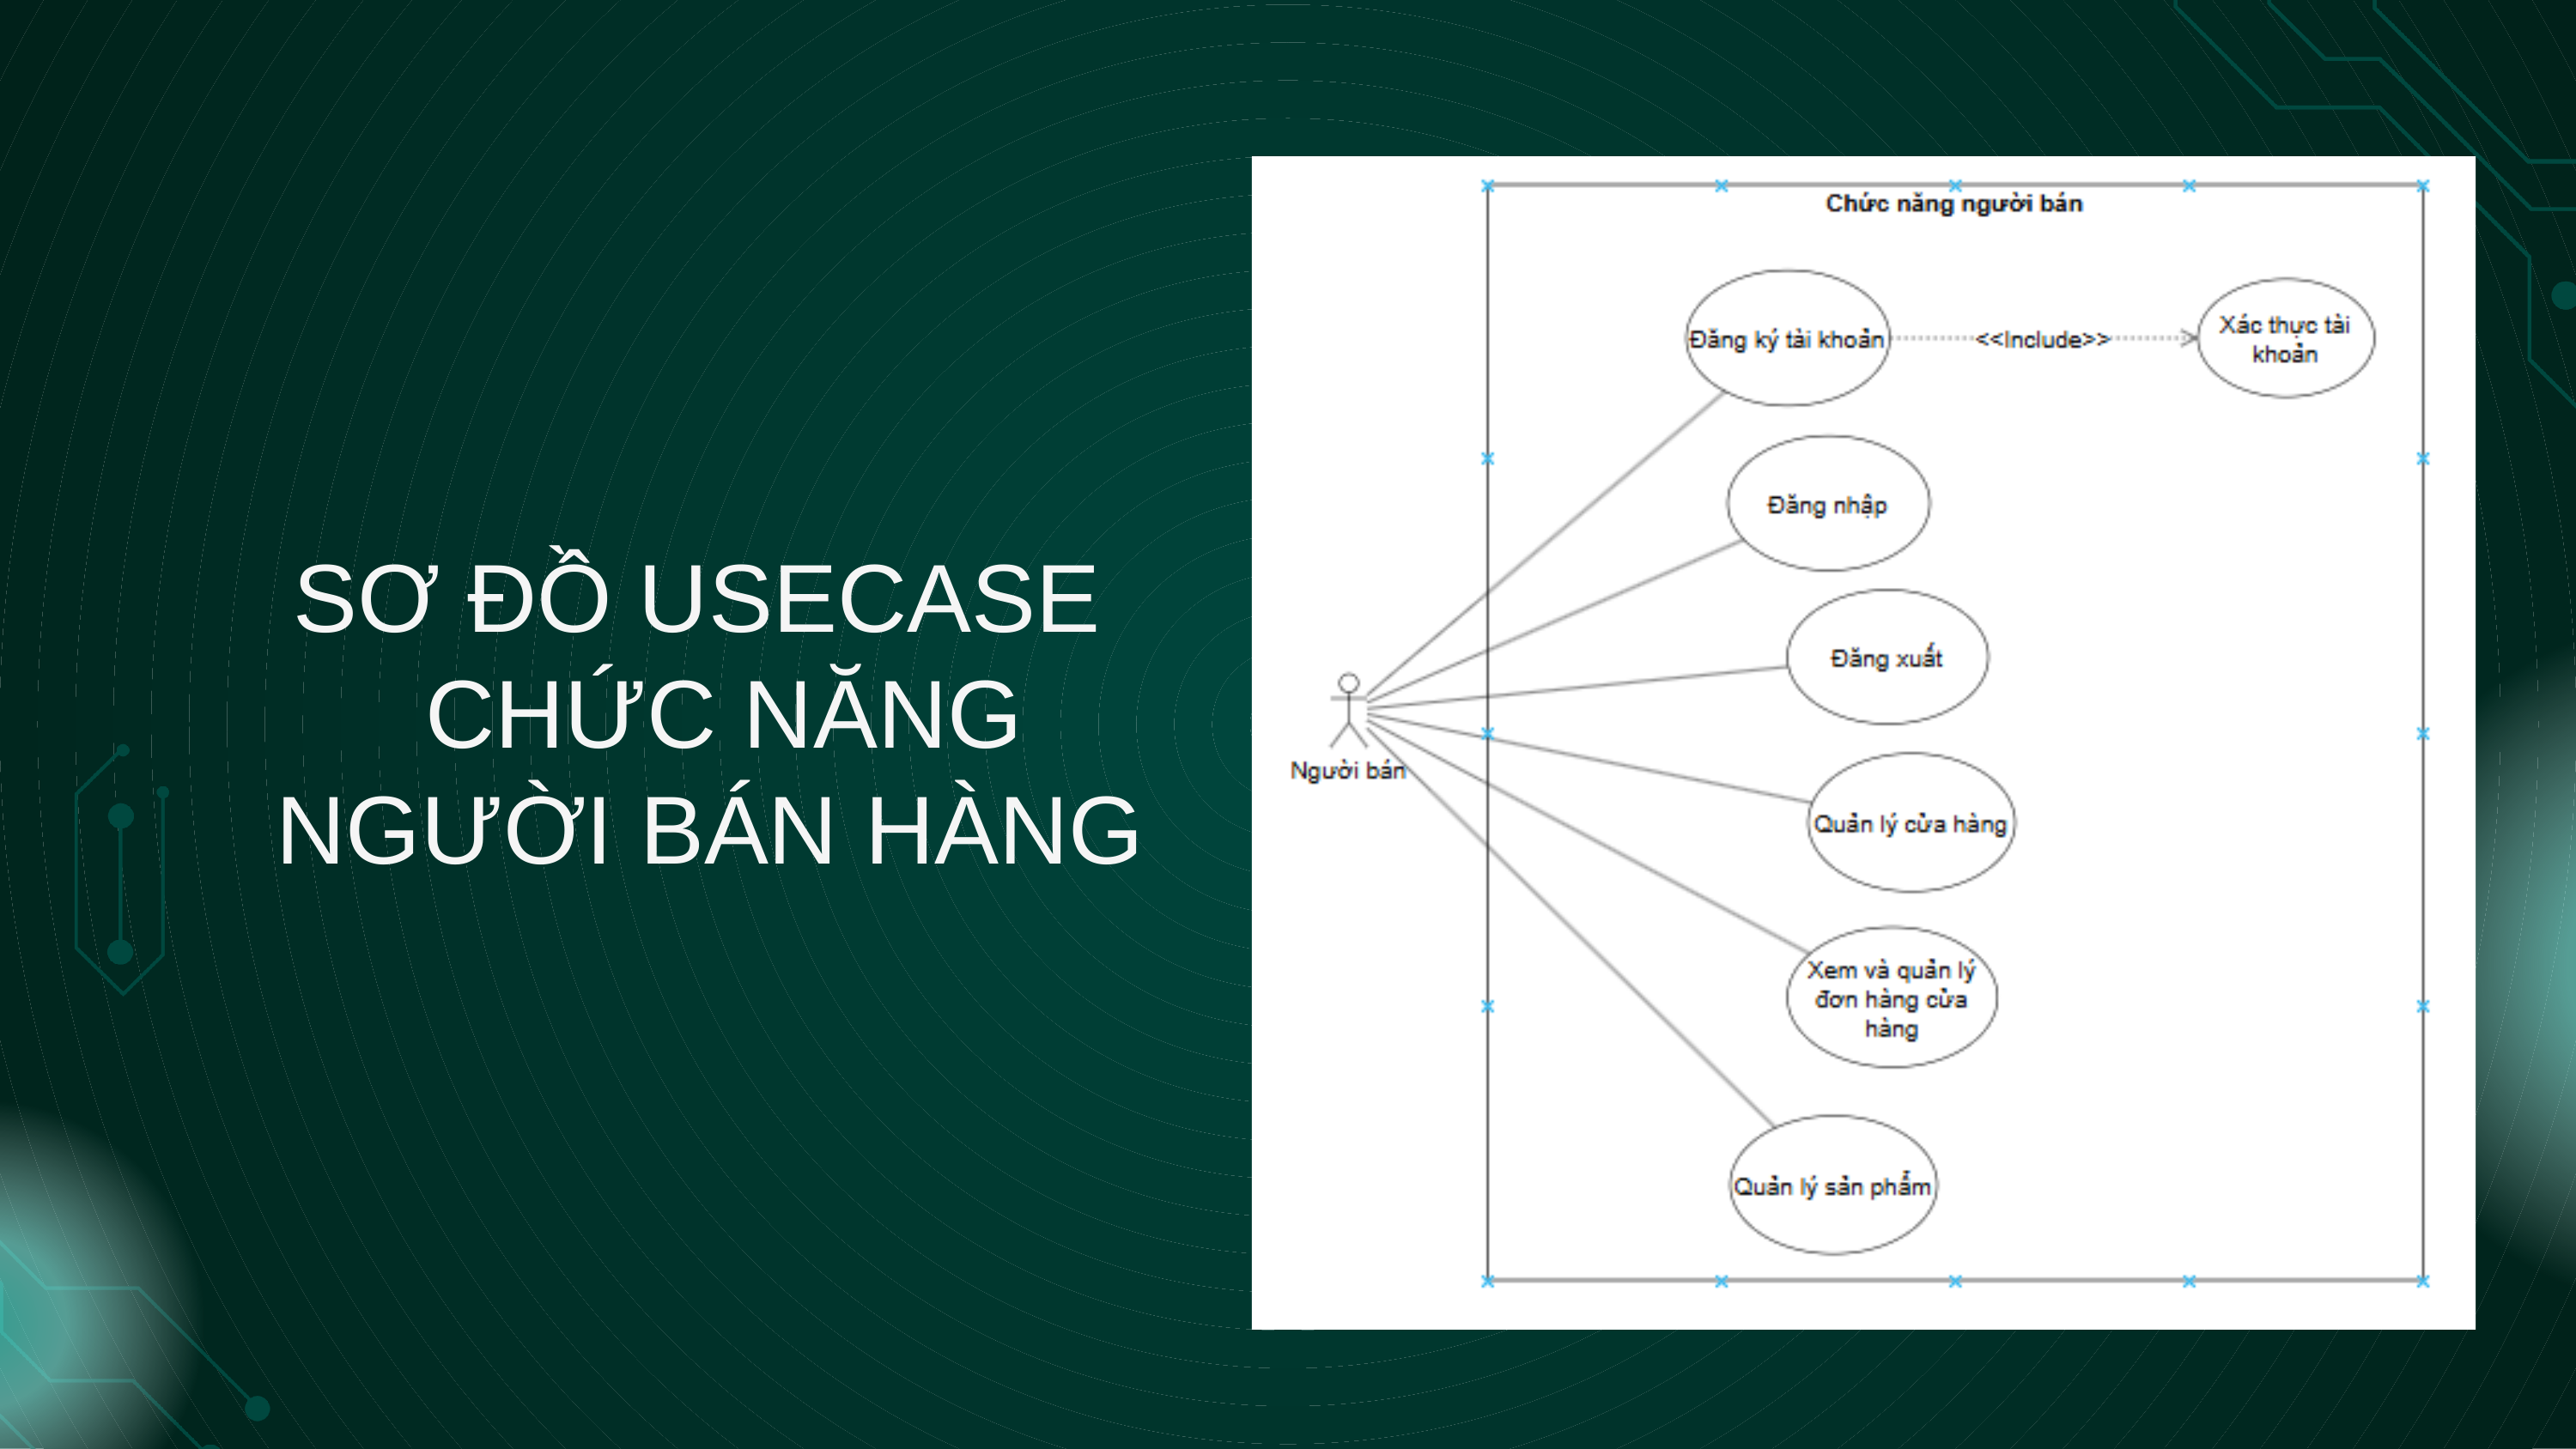

SƠ ĐỒ USECASE
 CHỨC NĂNG
NGƯỜI BÁN HÀNG